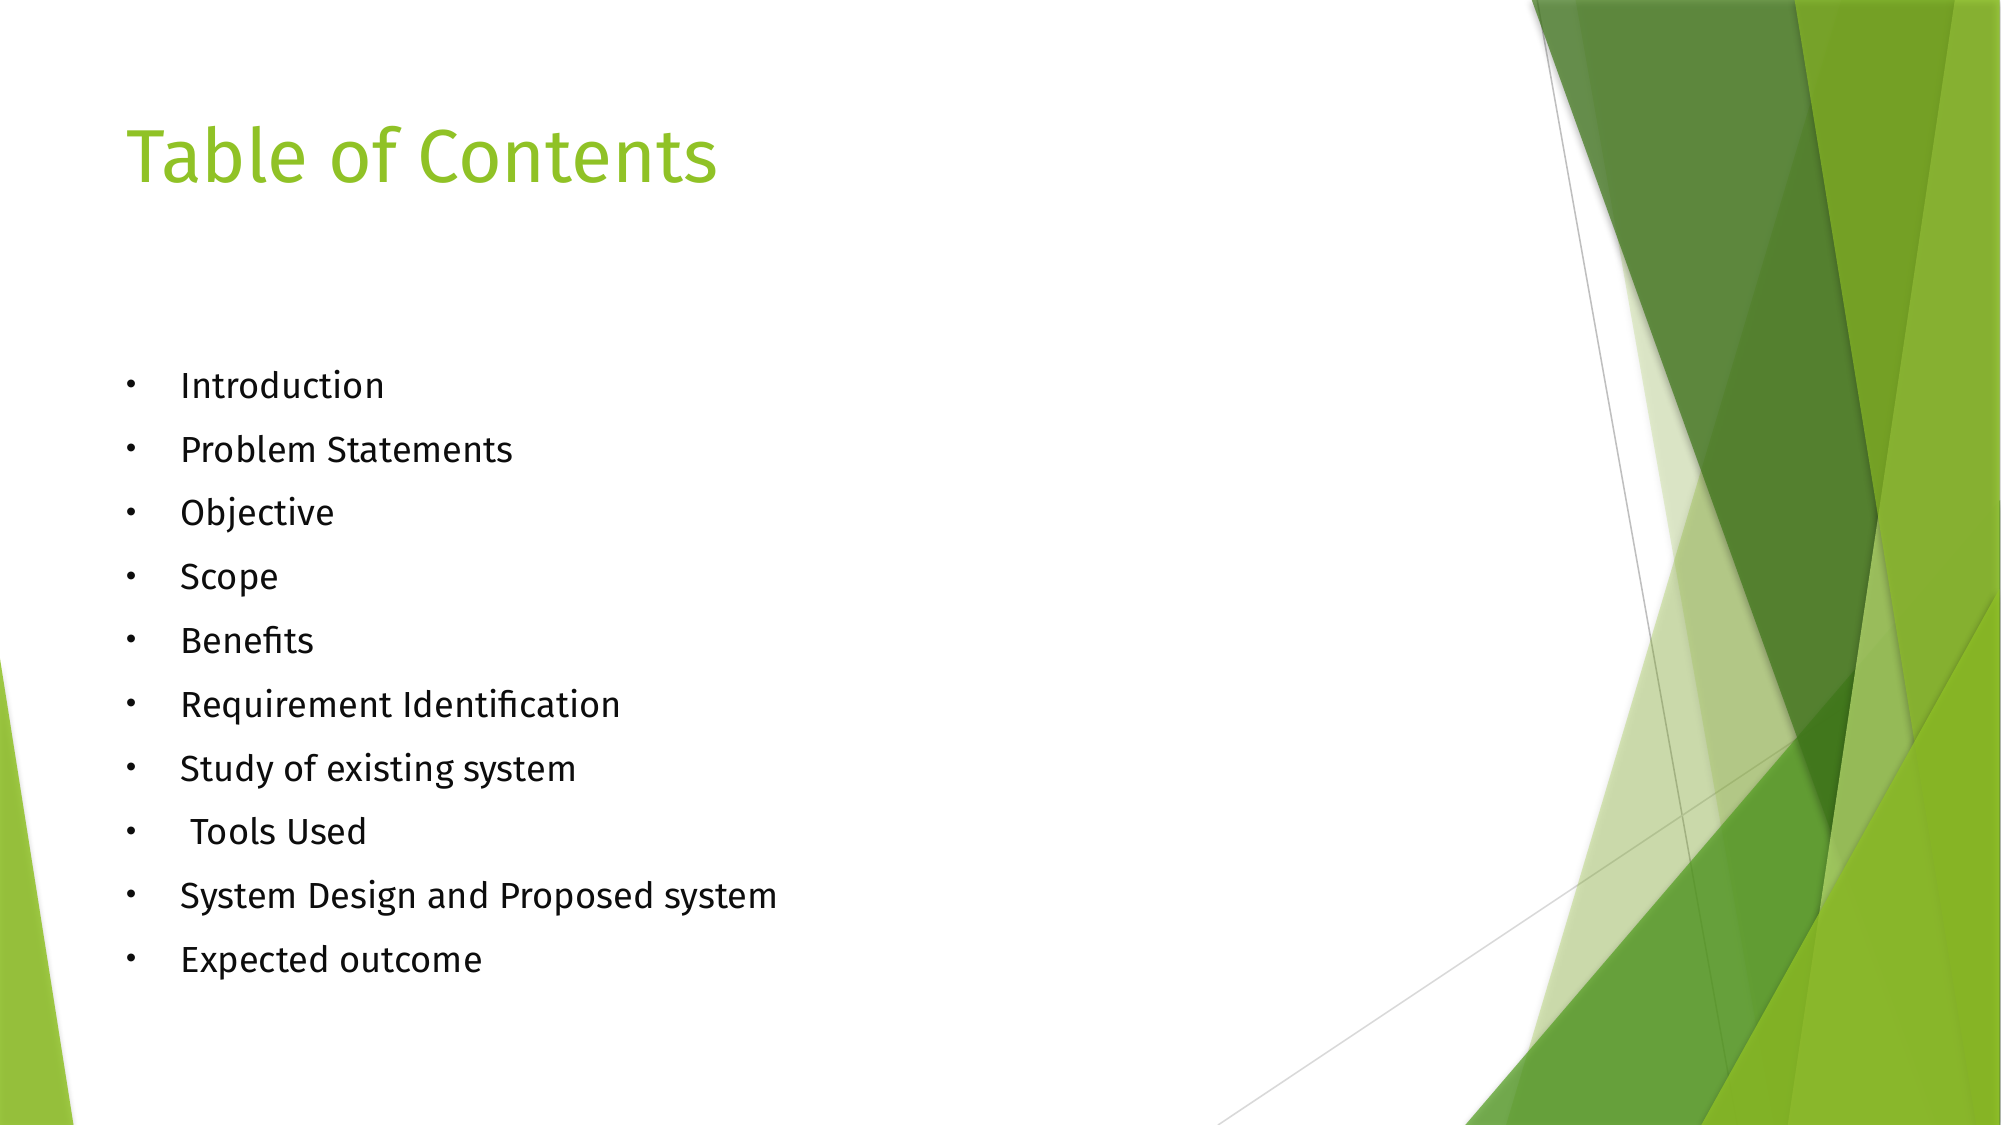

# Table of Contents
Introduction
Problem Statements
Objective
Scope
Benefits
Requirement Identification
Study of existing system
 Tools Used
System Design and Proposed system
Expected outcome